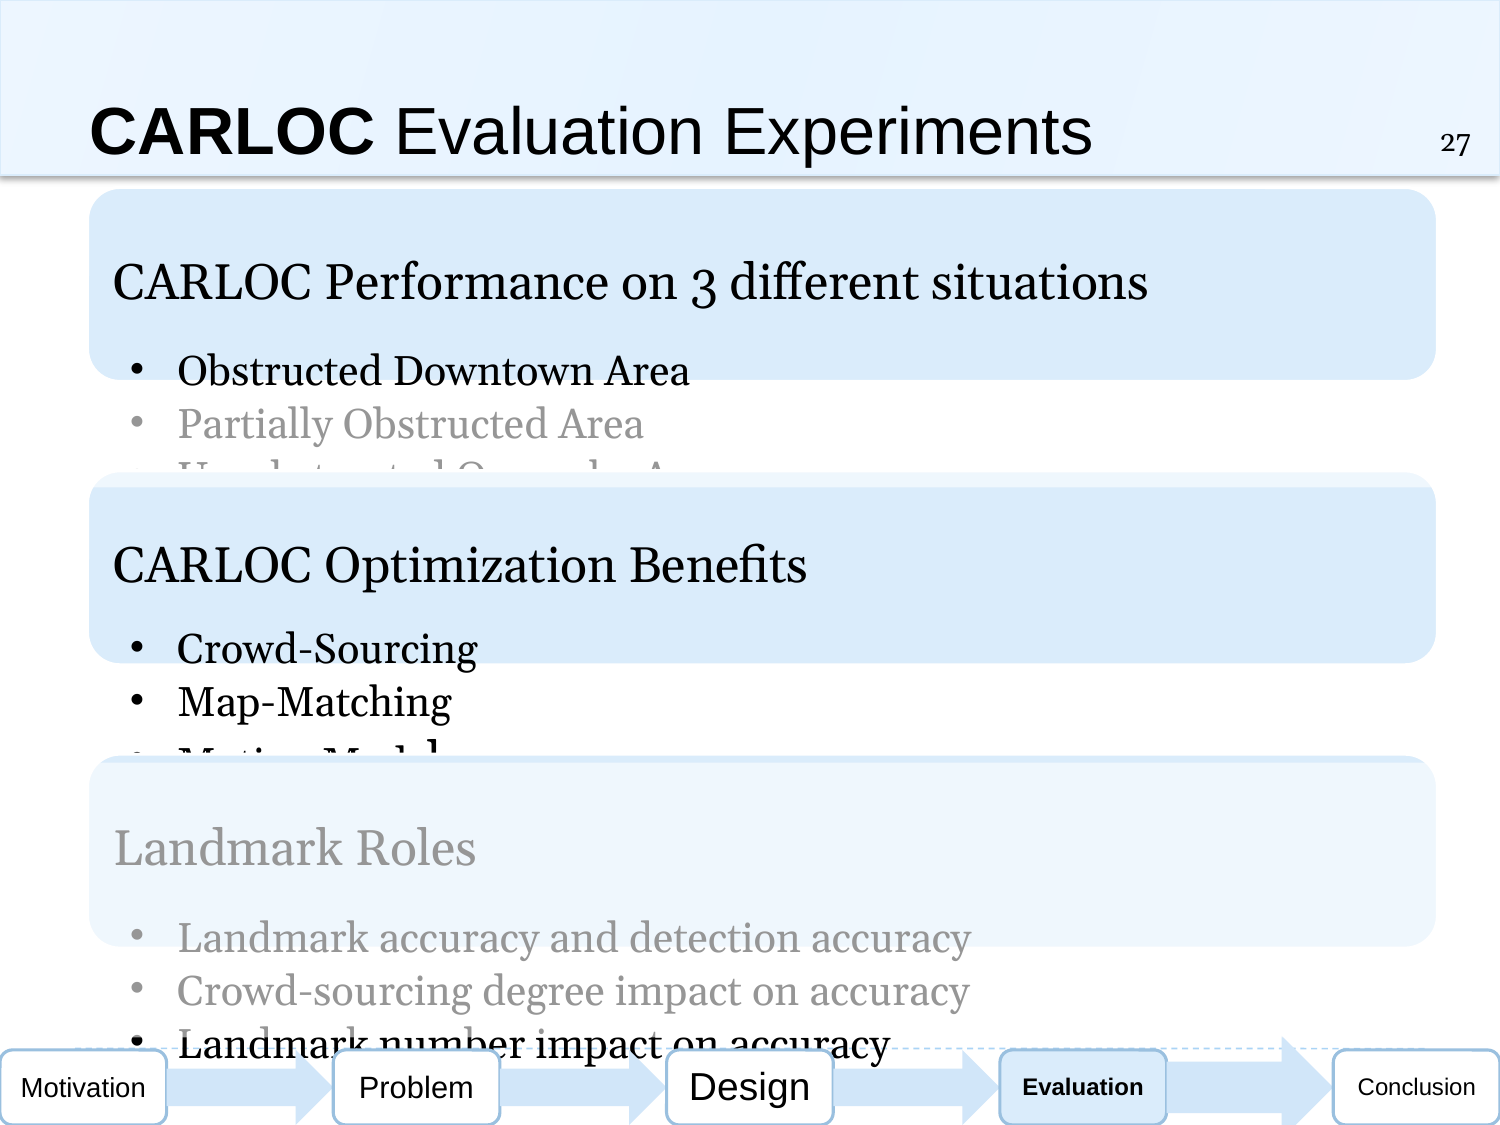

# CARLOC Evaluation Experiments
27
CARLOC Optimization Benefits
CARLOC Performance on 3 different situations
Obstructed Downtown Area
Partially Obstructed Area
Un-obstructed Open-sky Area
Crowd-Sourcing
Map-Matching
Motion Model
Landmark Roles
Landmark accuracy and detection accuracy
Crowd-sourcing degree impact on accuracy
Landmark number impact on accuracy

Motivation
Problem
Design
Conclusion
Evaluation